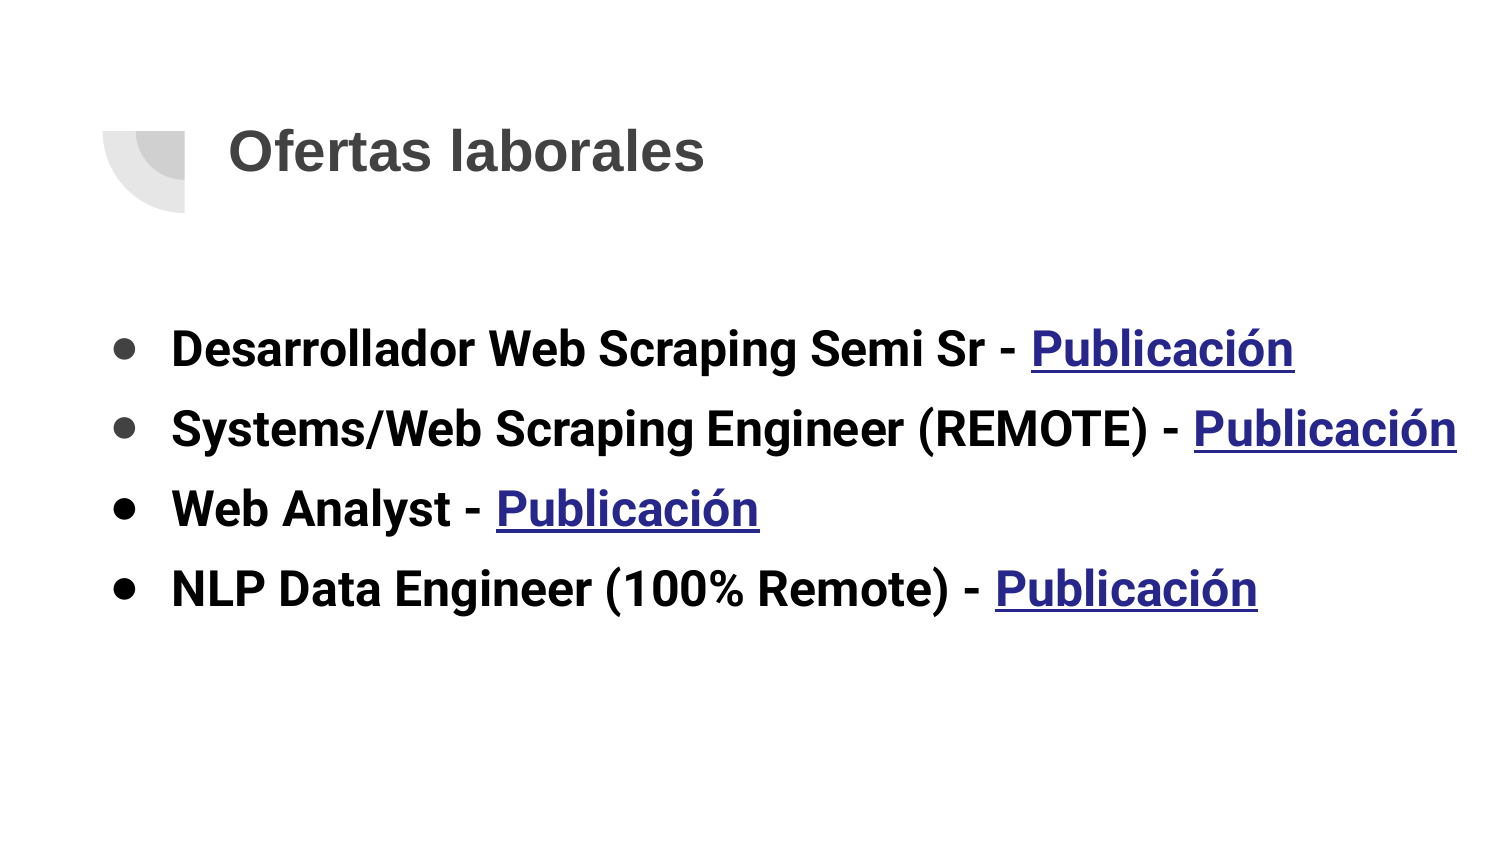

# Ofertas laborales
Desarrollador Web Scraping Semi Sr - Publicación
Systems/Web Scraping Engineer (REMOTE) - Publicación
Web Analyst - Publicación
NLP Data Engineer (100% Remote) - Publicación